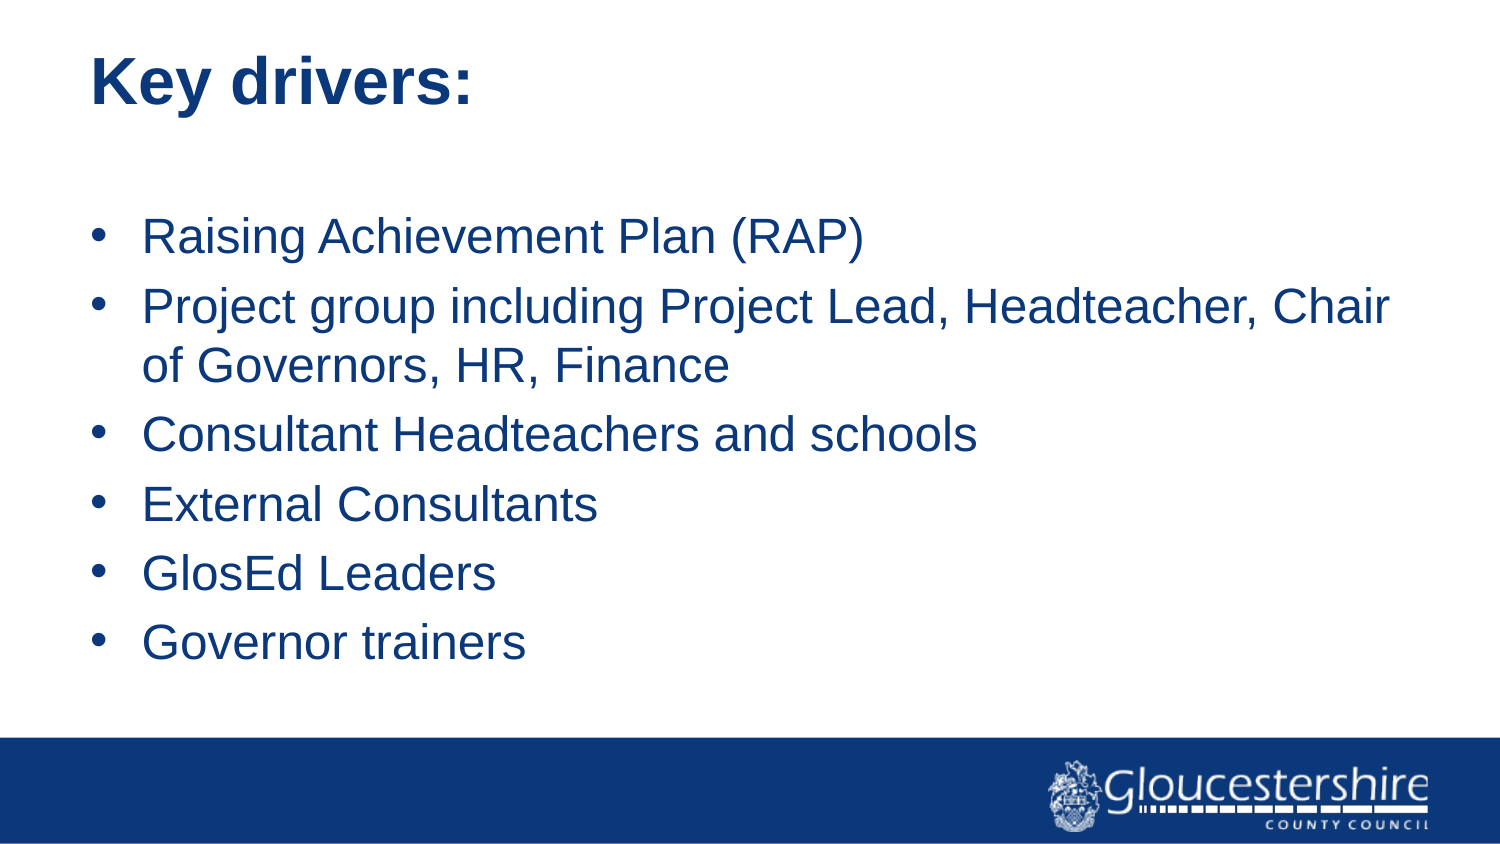

# Key drivers:
Raising Achievement Plan (RAP)
Project group including Project Lead, Headteacher, Chair of Governors, HR, Finance
Consultant Headteachers and schools
External Consultants
GlosEd Leaders
Governor trainers